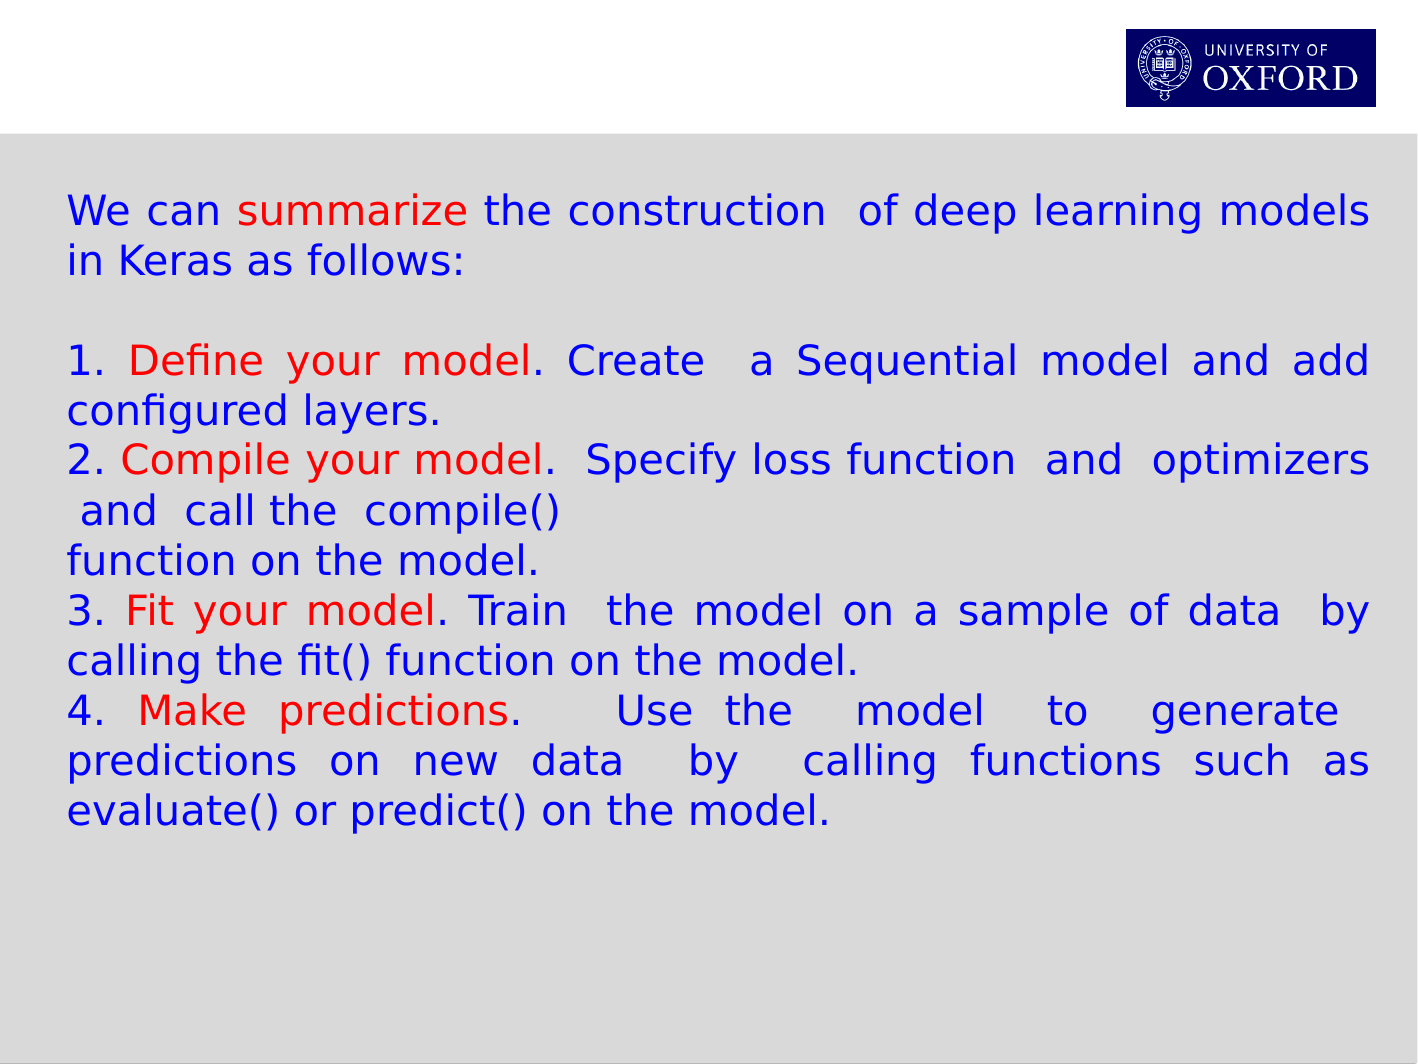

We can summarize the construction  of deep learning models in Keras as follows:

1. Define your model. Create  a Sequential model and add configured layers.
2. Compile your model.  Specify loss function  and  optimizers  and  call the  compile()
function on the model.
3. Fit your model. Train  the model on a sample of data  by calling the fit() function on the model.
4. Make predictions.   Use the  model  to  generate  predictions on new data  by  calling functions such as evaluate() or predict() on the model.